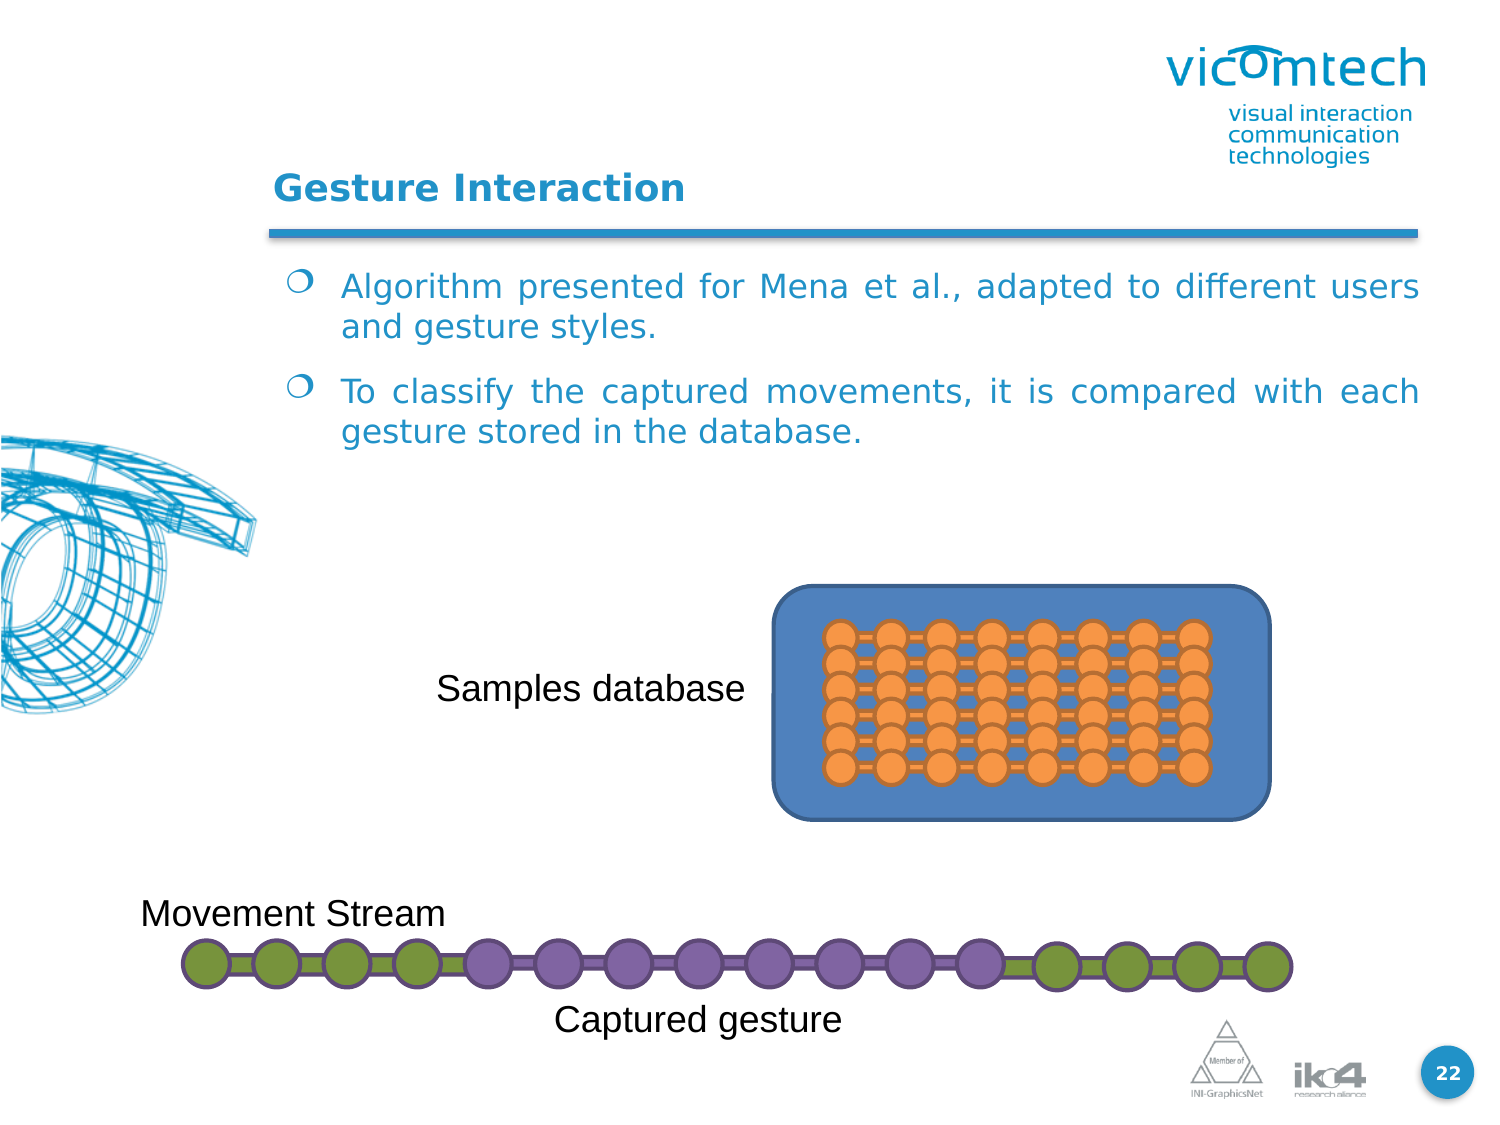

# Gesture Interaction
Algorithm presented for Mena et al., adapted to different users and gesture styles.
To classify the captured movements, it is compared with each gesture stored in the database.

Samples database
Movement Stream

Captured gesture
22